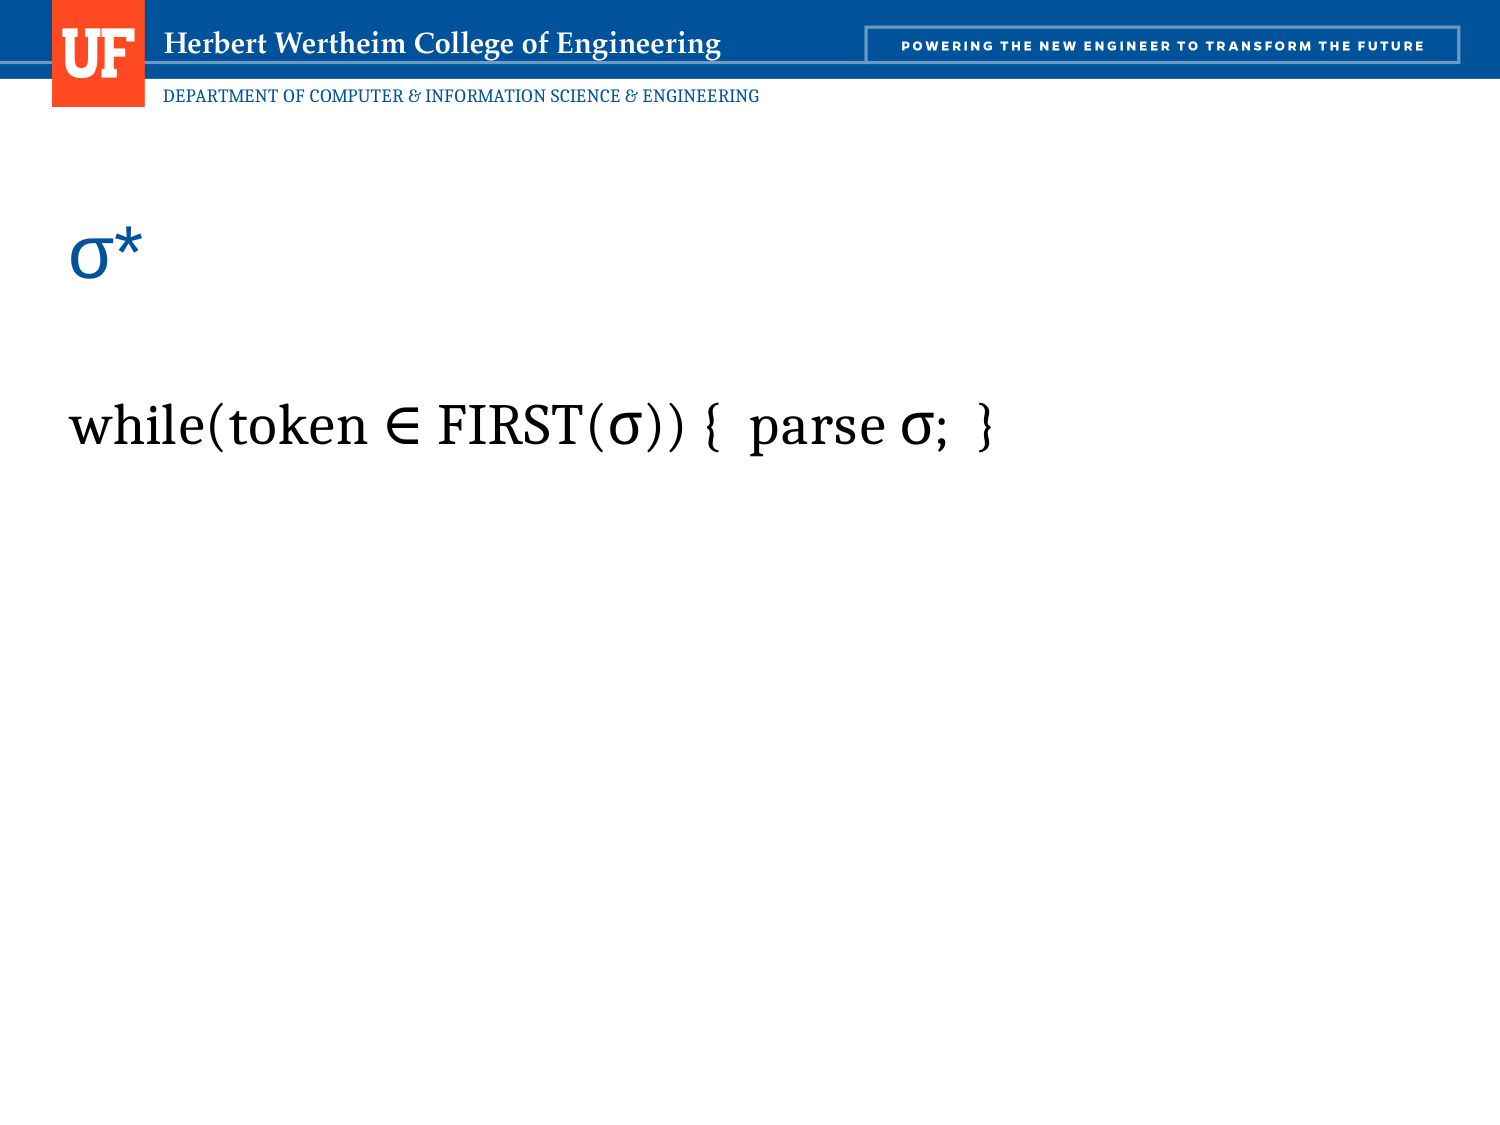

161
# σ*
while(token ∈ FIRST(σ)) {  parse σ;  }